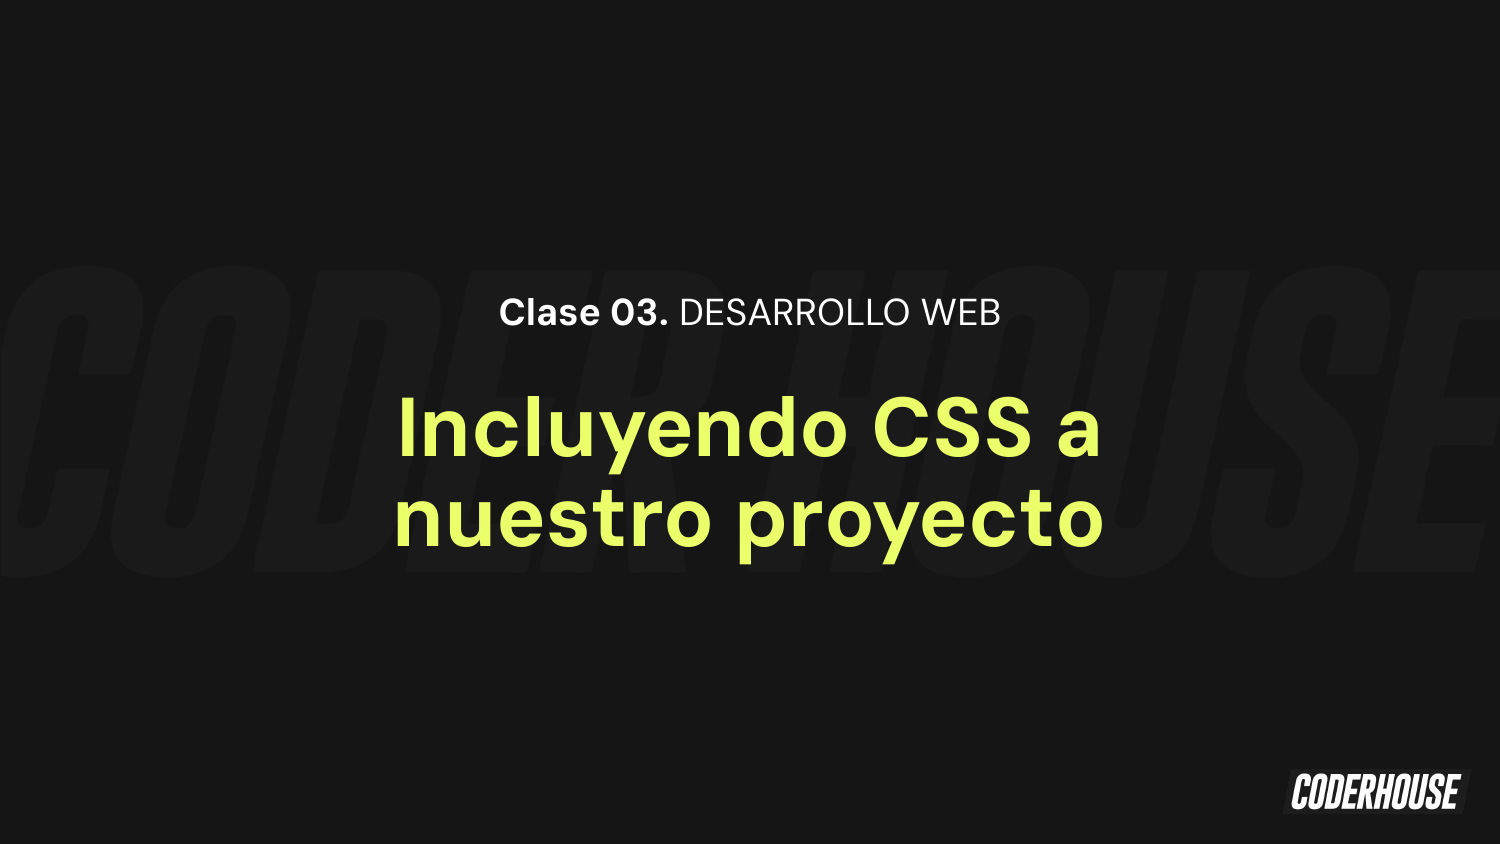

Clase 03. DESARROLLO WEB
Incluyendo CSS a nuestro proyecto